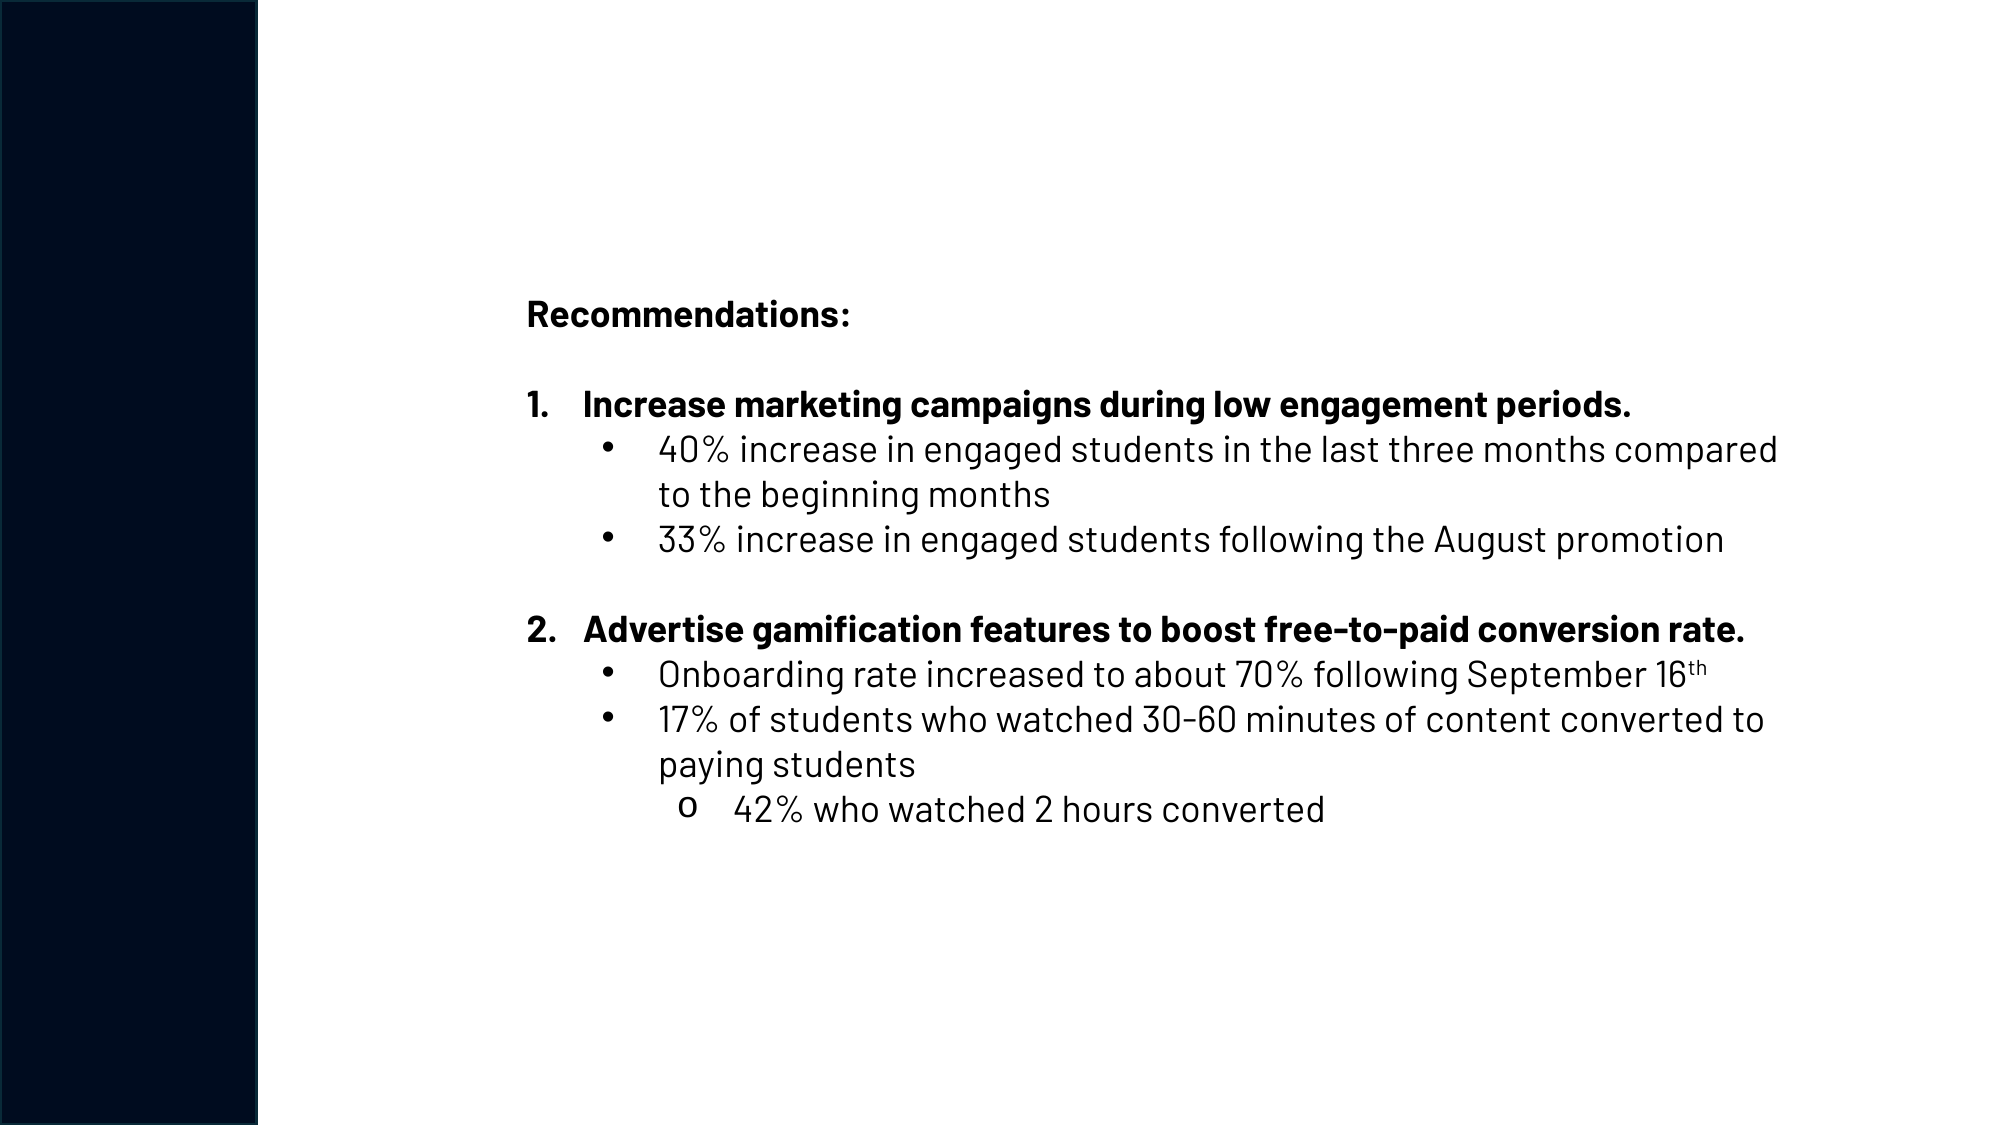

Recommendations:

Increase marketing campaigns during low engagement periods.
40% increase in engaged students in the last three months compared to the beginning months
33% increase in engaged students following the August promotion

Advertise gamification features to boost free-to-paid conversion rate.
Onboarding rate increased to about 70% following September 16th
17% of students who watched 30-60 minutes of content converted to paying students
42% who watched 2 hours converted